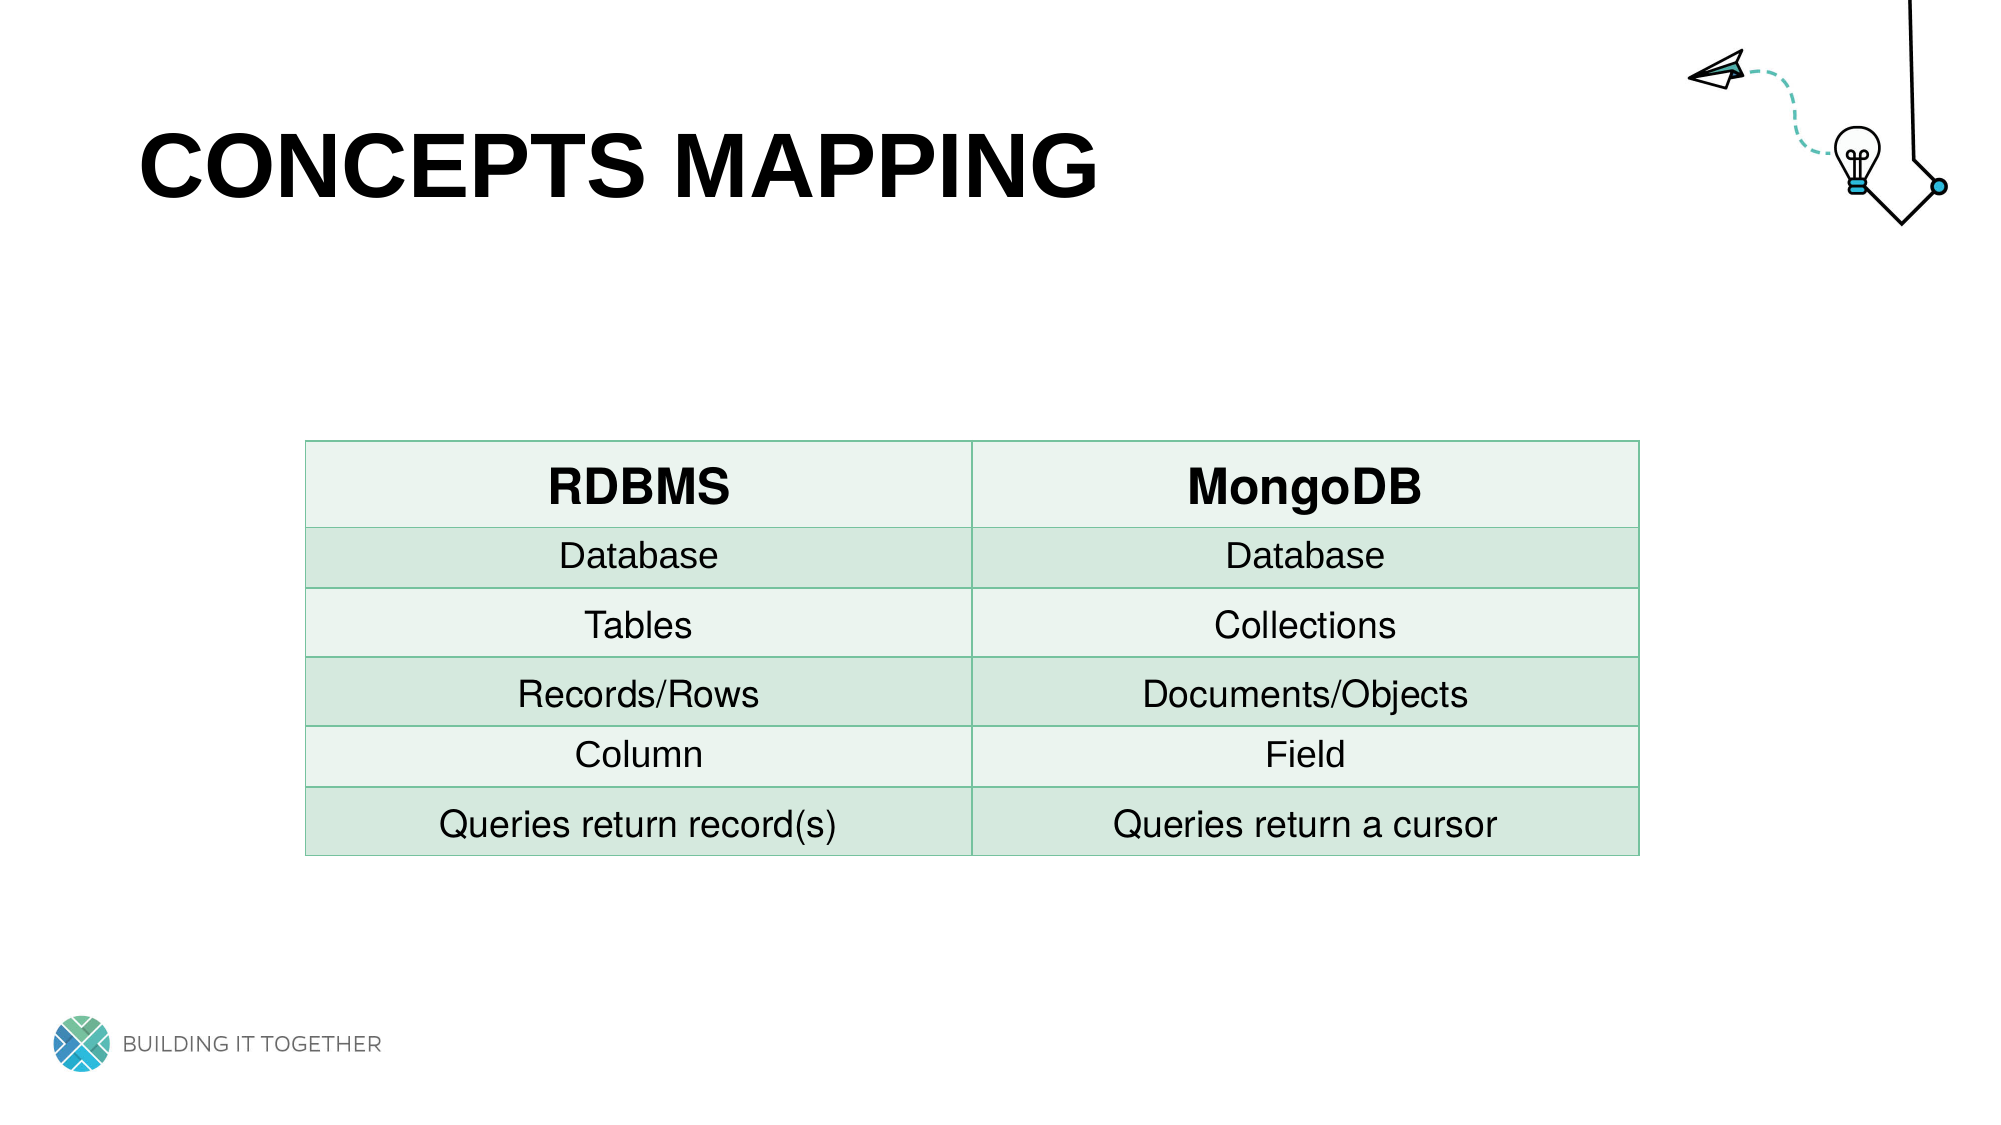

# Concepts mapping

| RDBMS | MongoDB |
| --- | --- |
| Database | Database |
| Tables | Collections |
| Records/Rows | Documents/Objects |
| Column | Field |
| Queries return record(s) | Queries return a cursor |